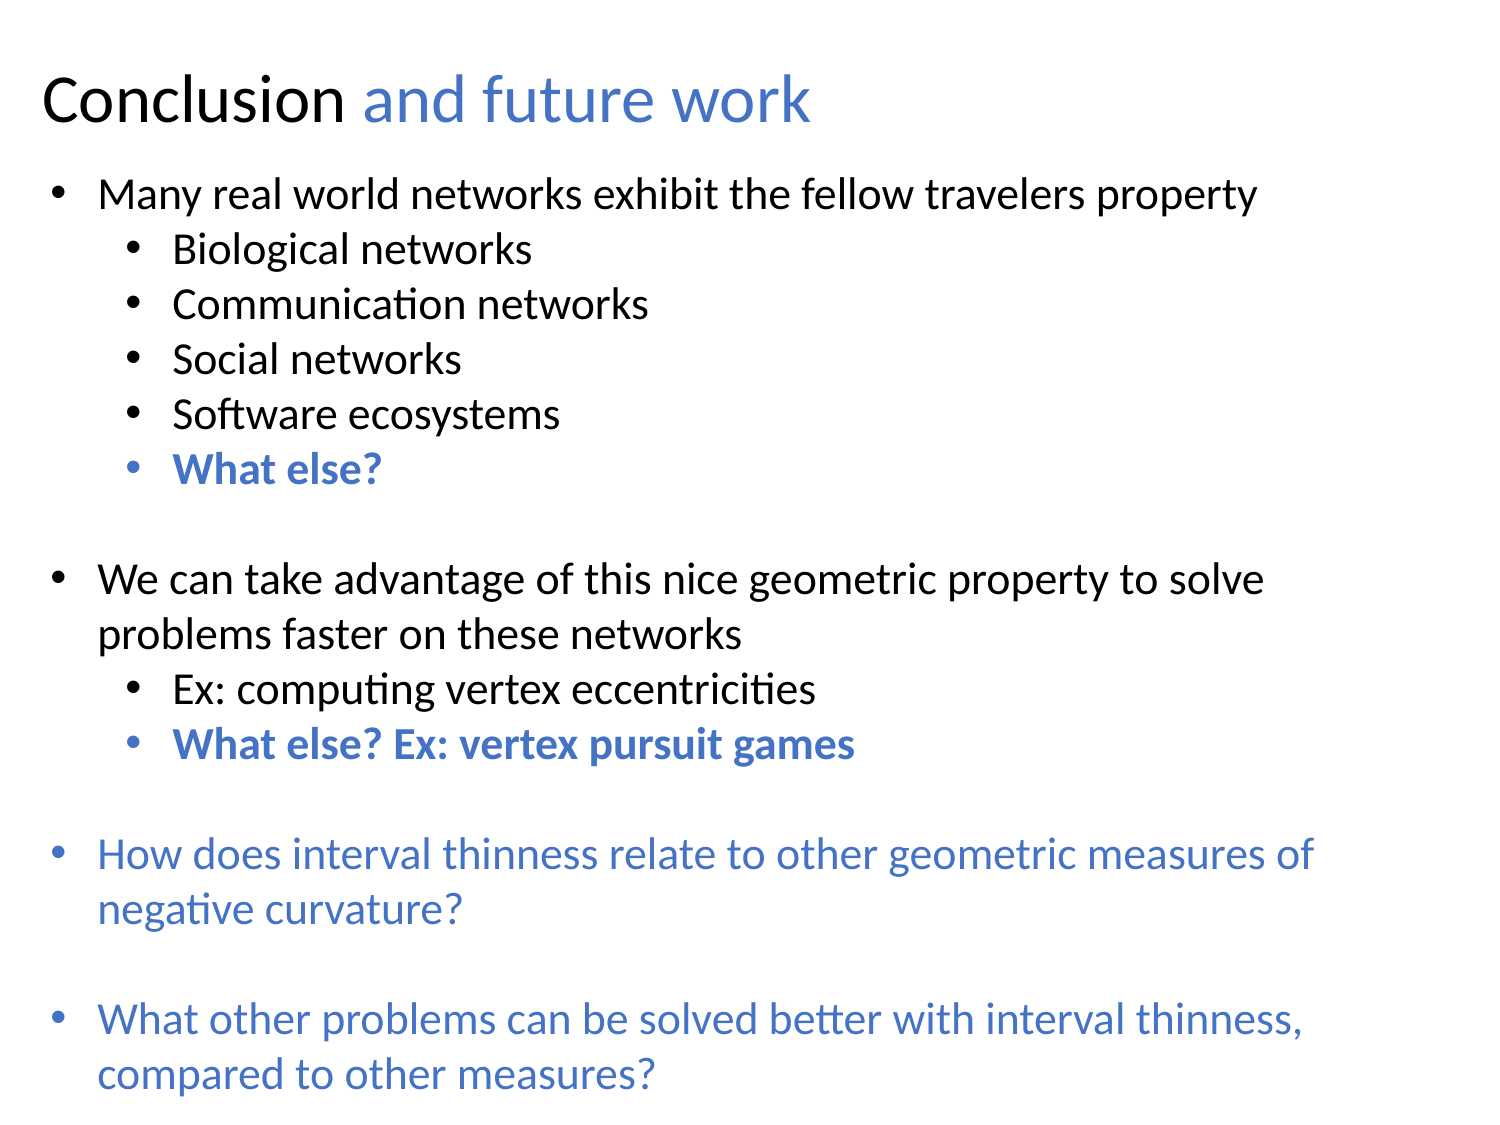

# Conclusion and future work
Many real world networks exhibit the fellow travelers property
Biological networks
Communication networks
Social networks
Software ecosystems
What else?

We can take advantage of this nice geometric property to solve problems faster on these networks
Ex: computing vertex eccentricities
What else? Ex: vertex pursuit games

How does interval thinness relate to other geometric measures of negative curvature?

What other problems can be solved better with interval thinness, compared to other measures?